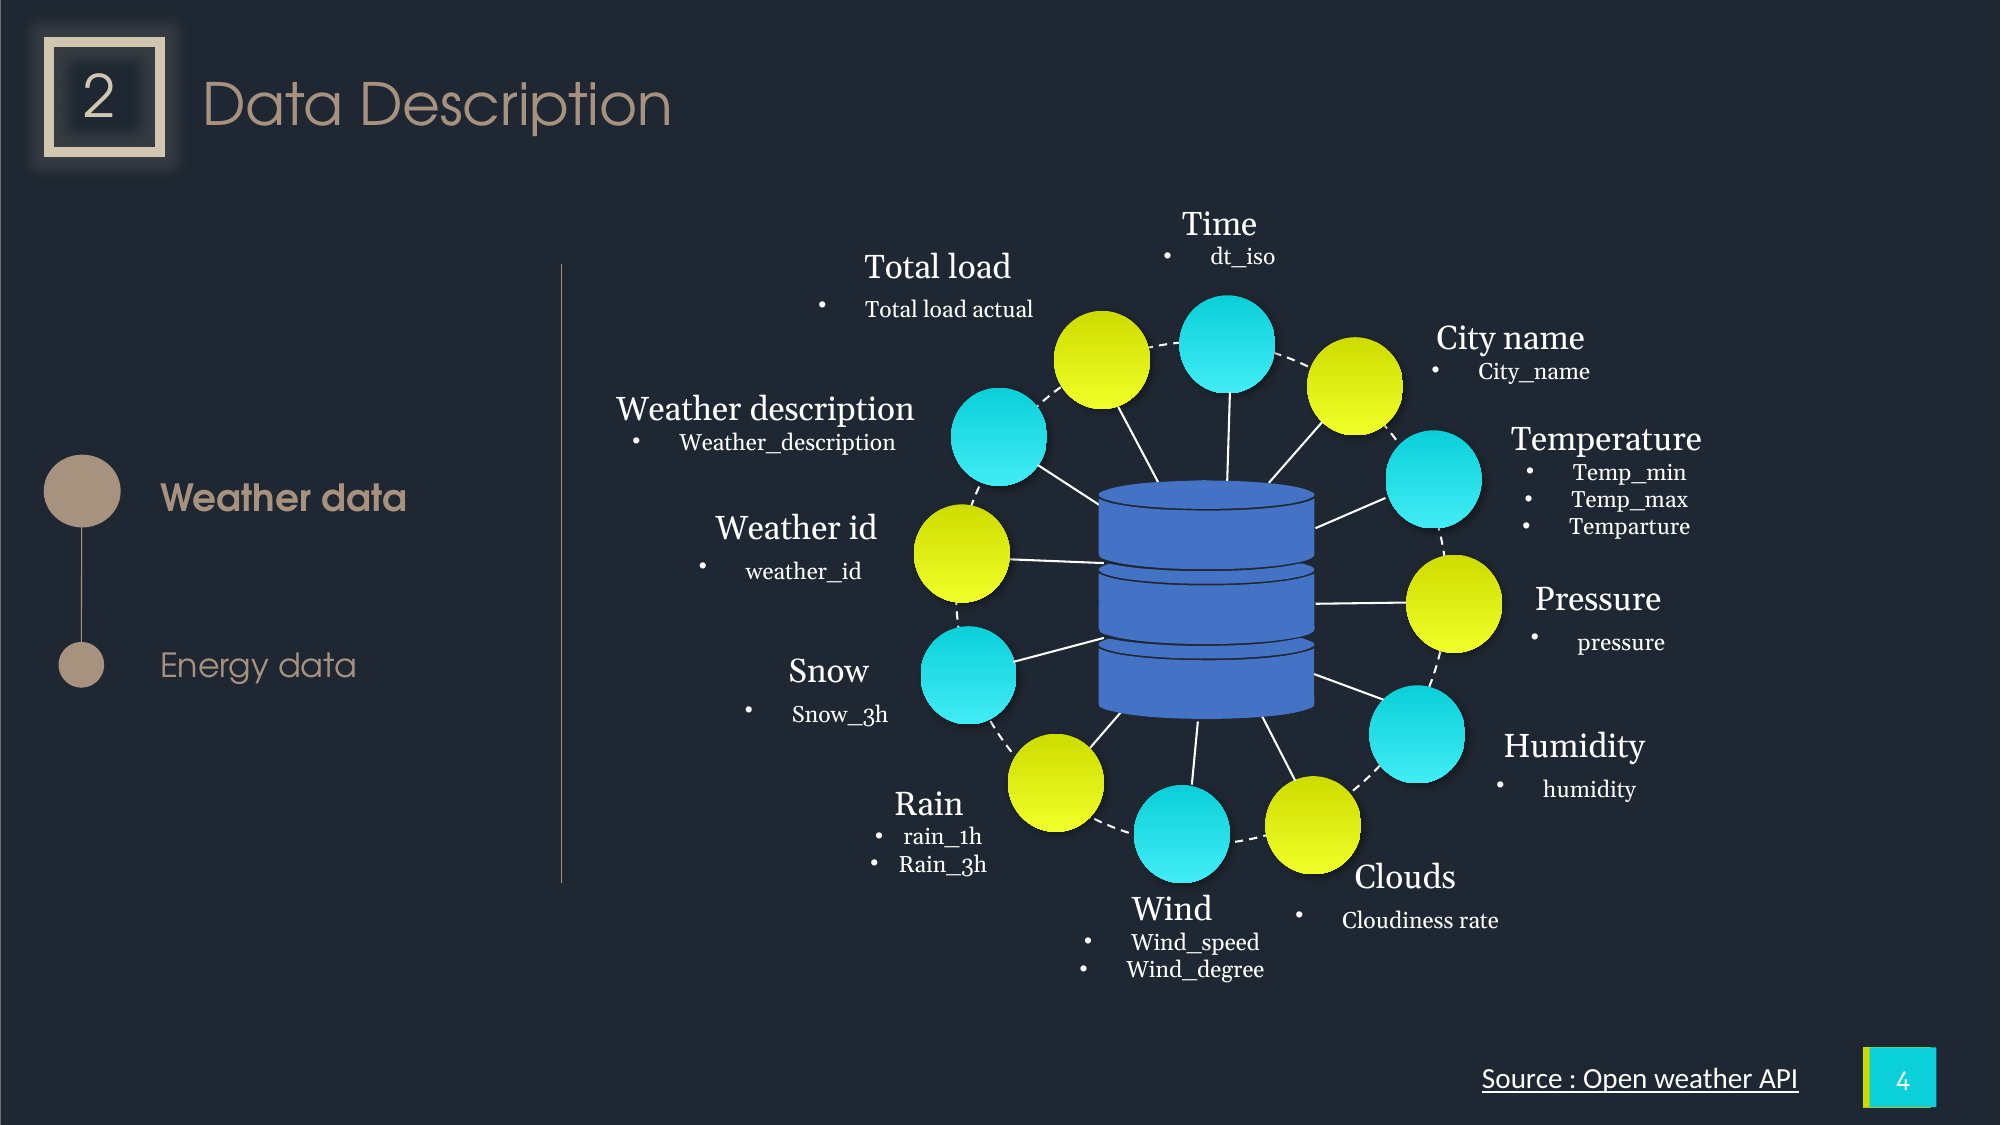

2
Data Description
Time
dt_iso

Total load
Total load actual
City name
City_name

Weather description
Weather_description

Temperature
Temp_min
Temp_max
Temparture

Weather id
weather_id

Pressure
pressure

Snow
Snow_3h

Humidity
humidity

Rain
rain_1h
Rain_3h

Clouds
Cloudiness rate

Weather data
Energy data

Wind
Wind_speed
Wind_degree

4
Source : Open weather API